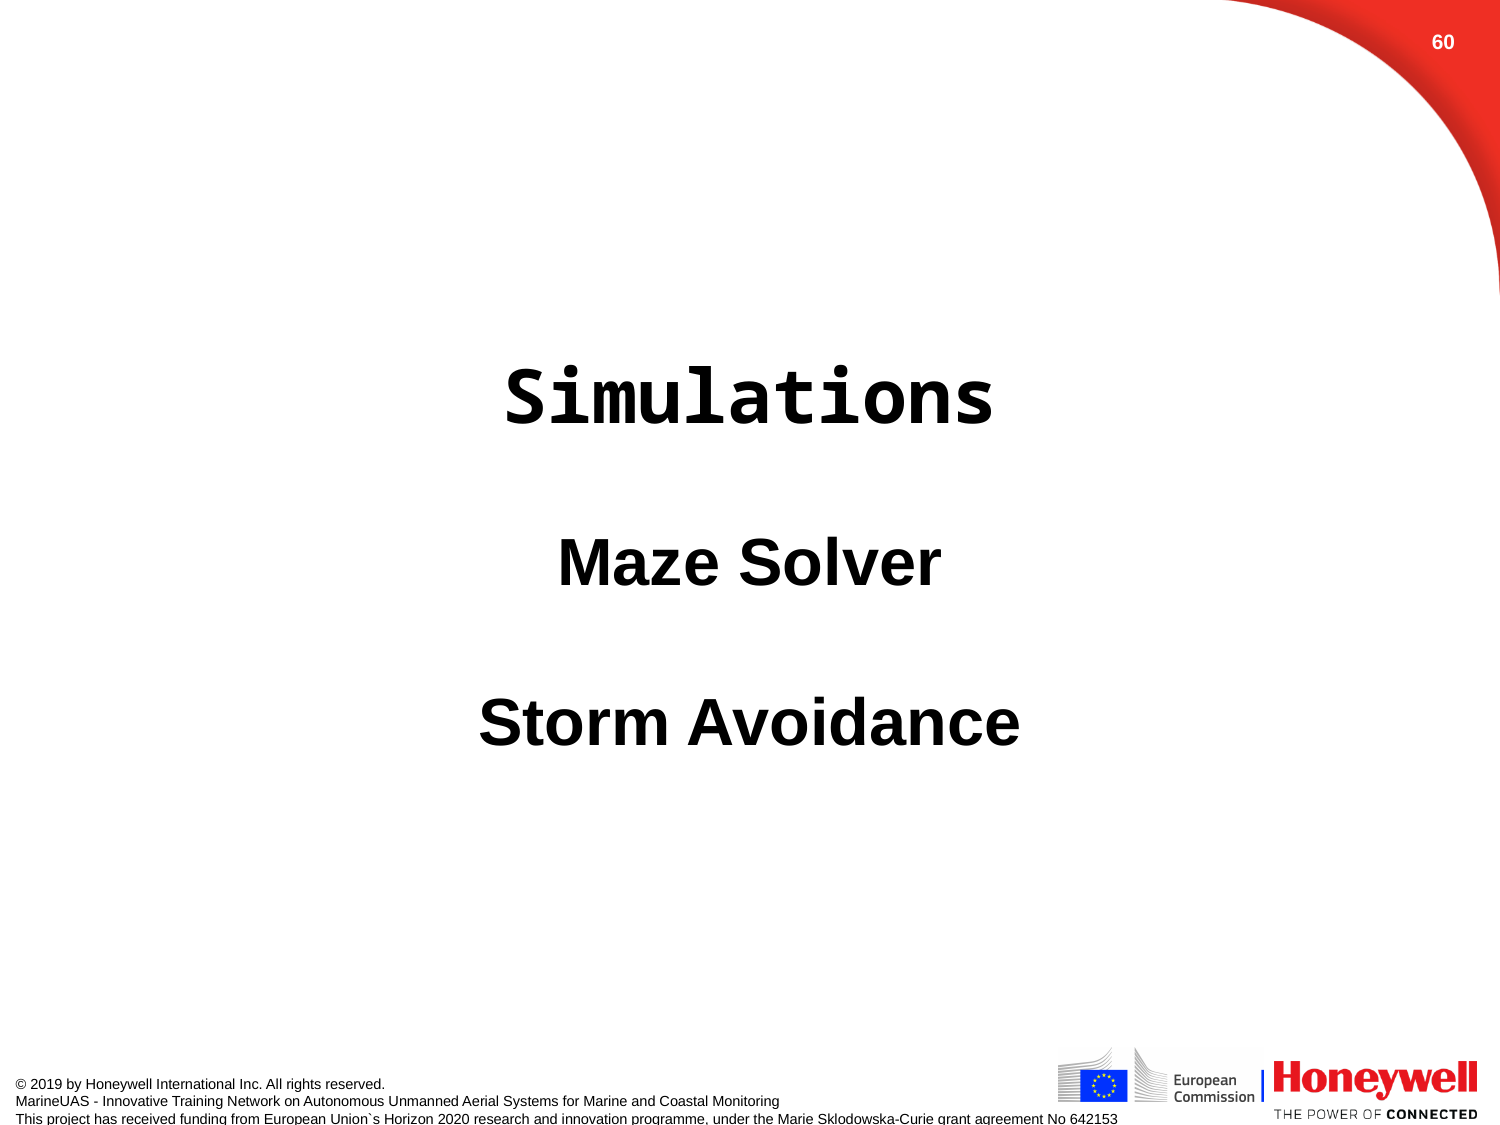

60
# Simulations Maze Solver Storm Avoidance